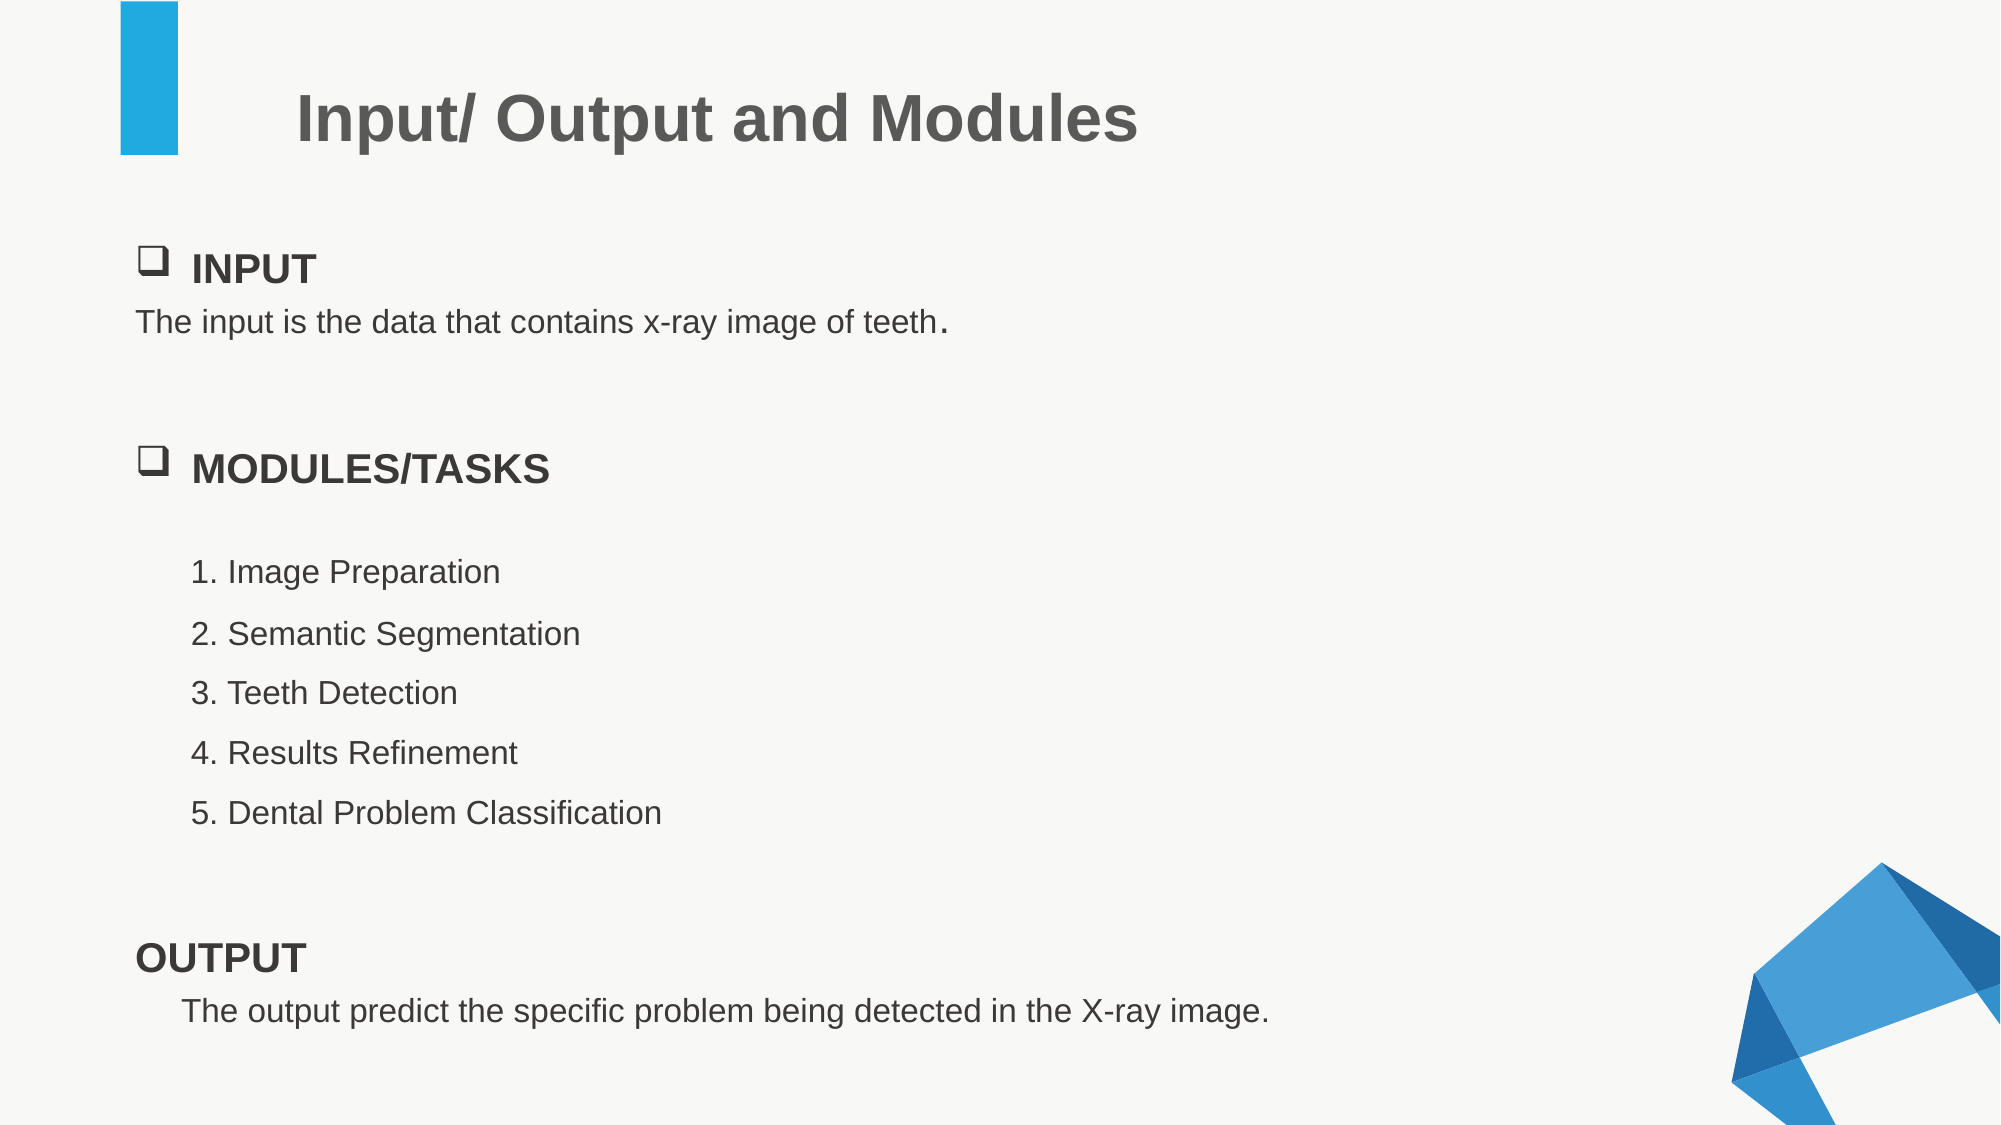

Input/ Output and Modules
INPUT
The input is the data that contains x-ray image of teeth.

MODULES/TASKS

     1. Image Preparation
      2. Semantic Segmentation
      3. Teeth Detection
      4. Results Refinement
      5. Dental Problem Classification

OUTPUT
    The output predict the specific problem being detected in the X-ray image.